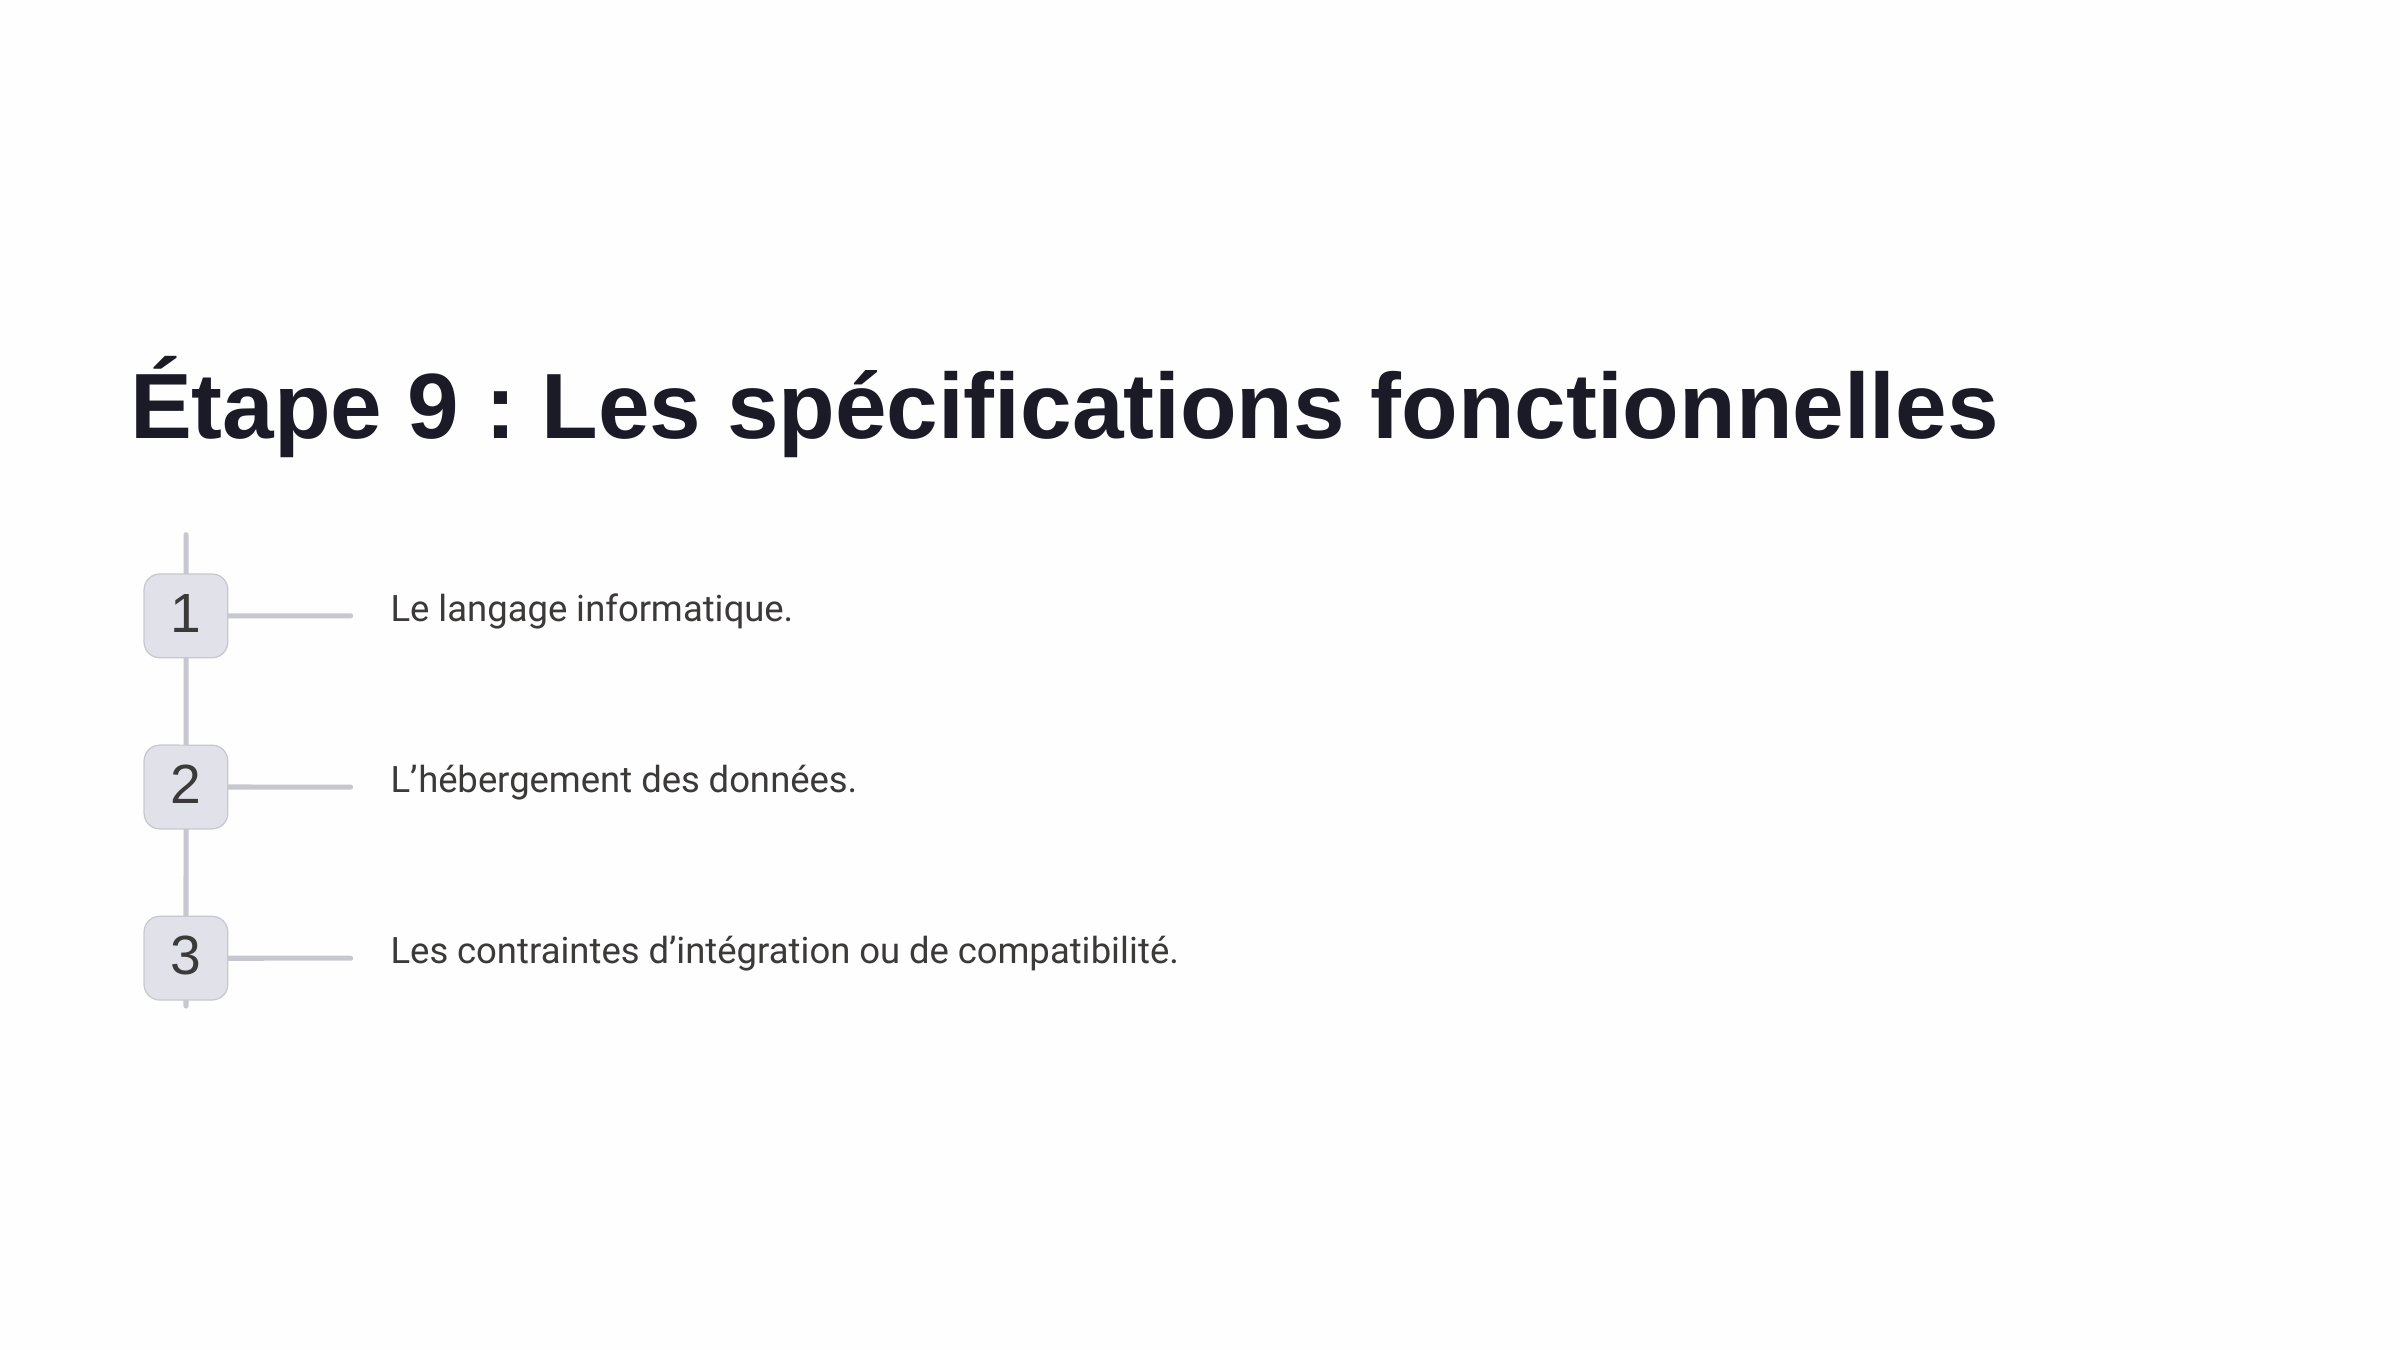

Étape 9 : Les spécifications fonctionnelles

Le langage informatique.

1

L’hébergement des données.

2

Les contraintes d’intégration ou de compatibilité.

3